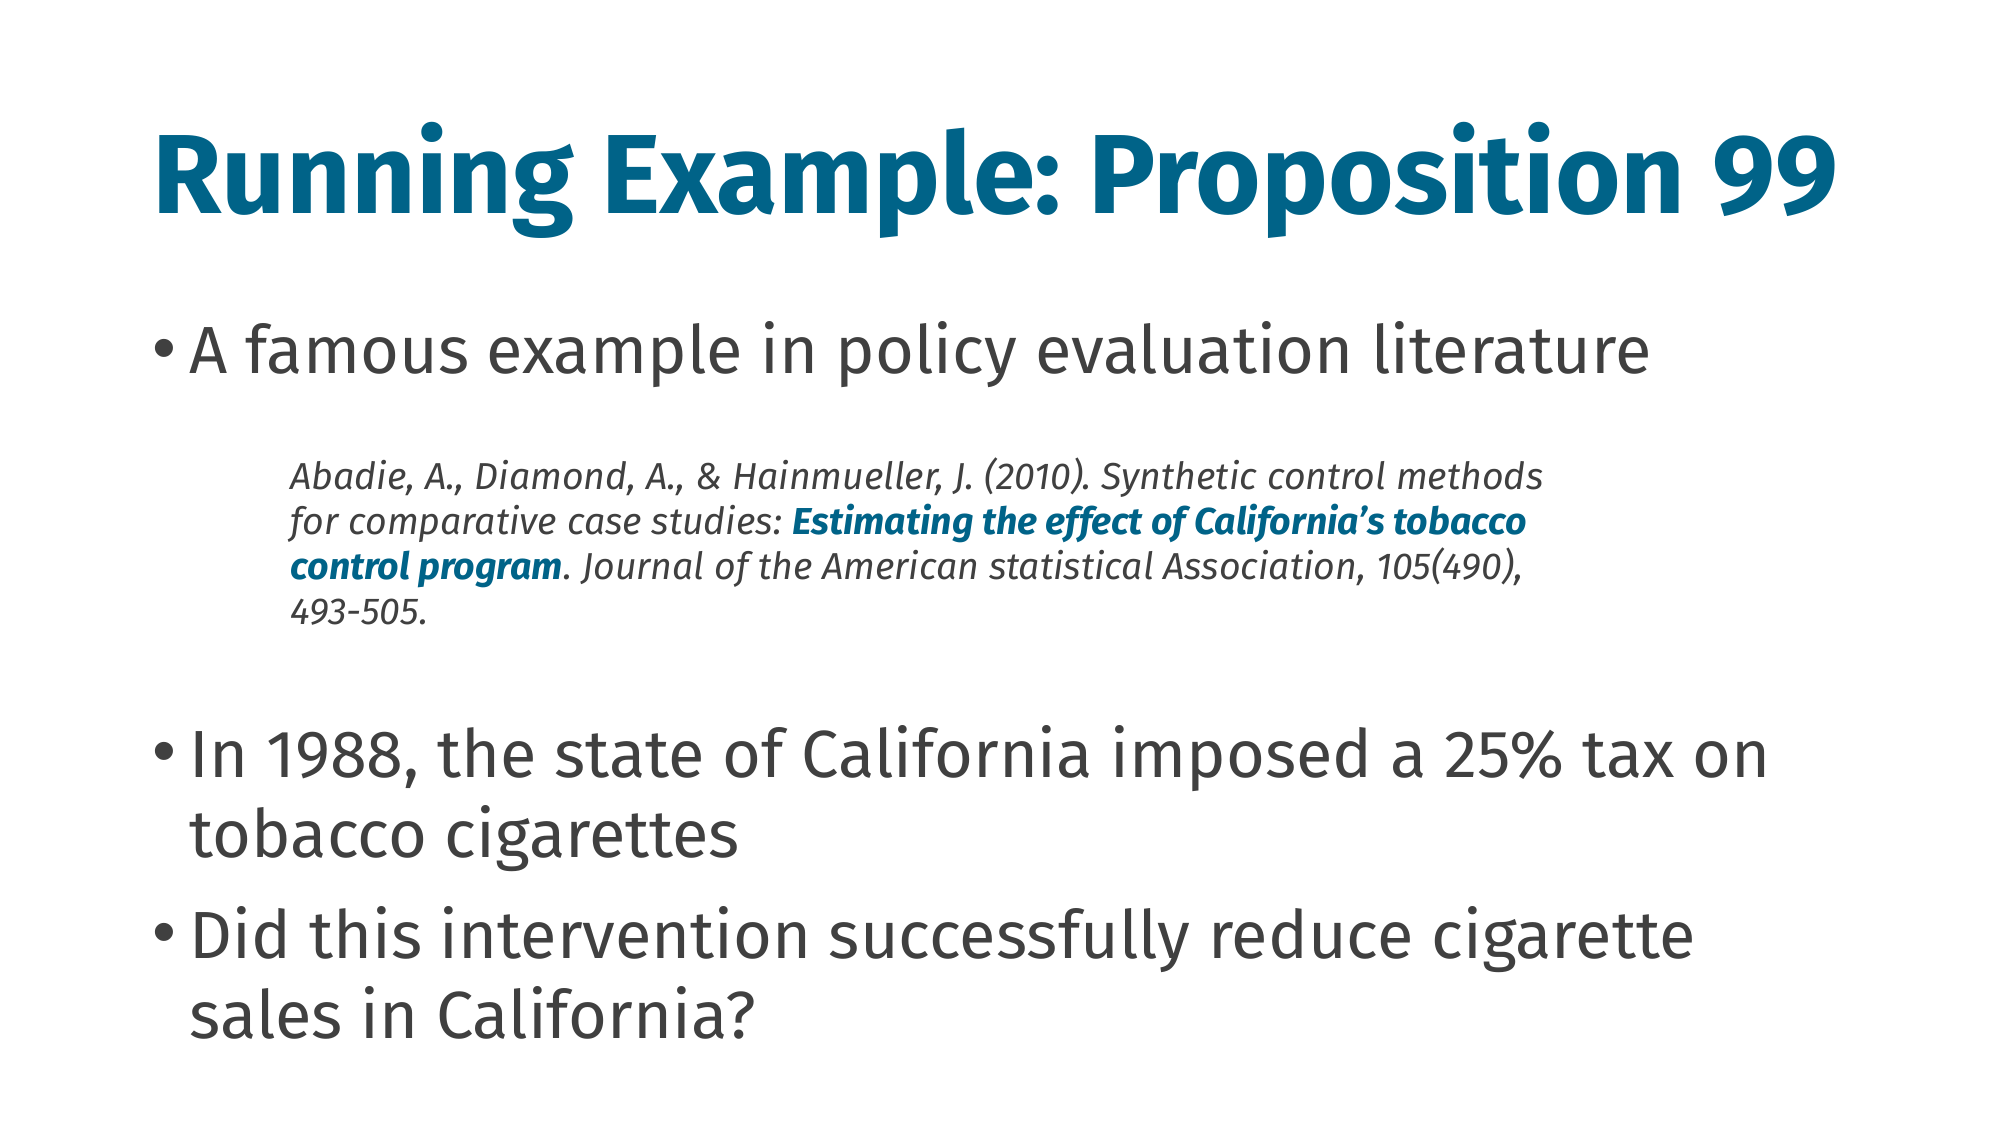

# Running Example: Proposition 99
A famous example in policy evaluation literature

In 1988, the state of California imposed a 25% tax on tobacco cigarettes
Did this intervention successfully reduce cigarette sales in California?

Abadie, A., Diamond, A., & Hainmueller, J. (2010). Synthetic control methods for comparative case studies: Estimating the effect of California’s tobacco control program. Journal of the American statistical Association, 105(490), 493-505.